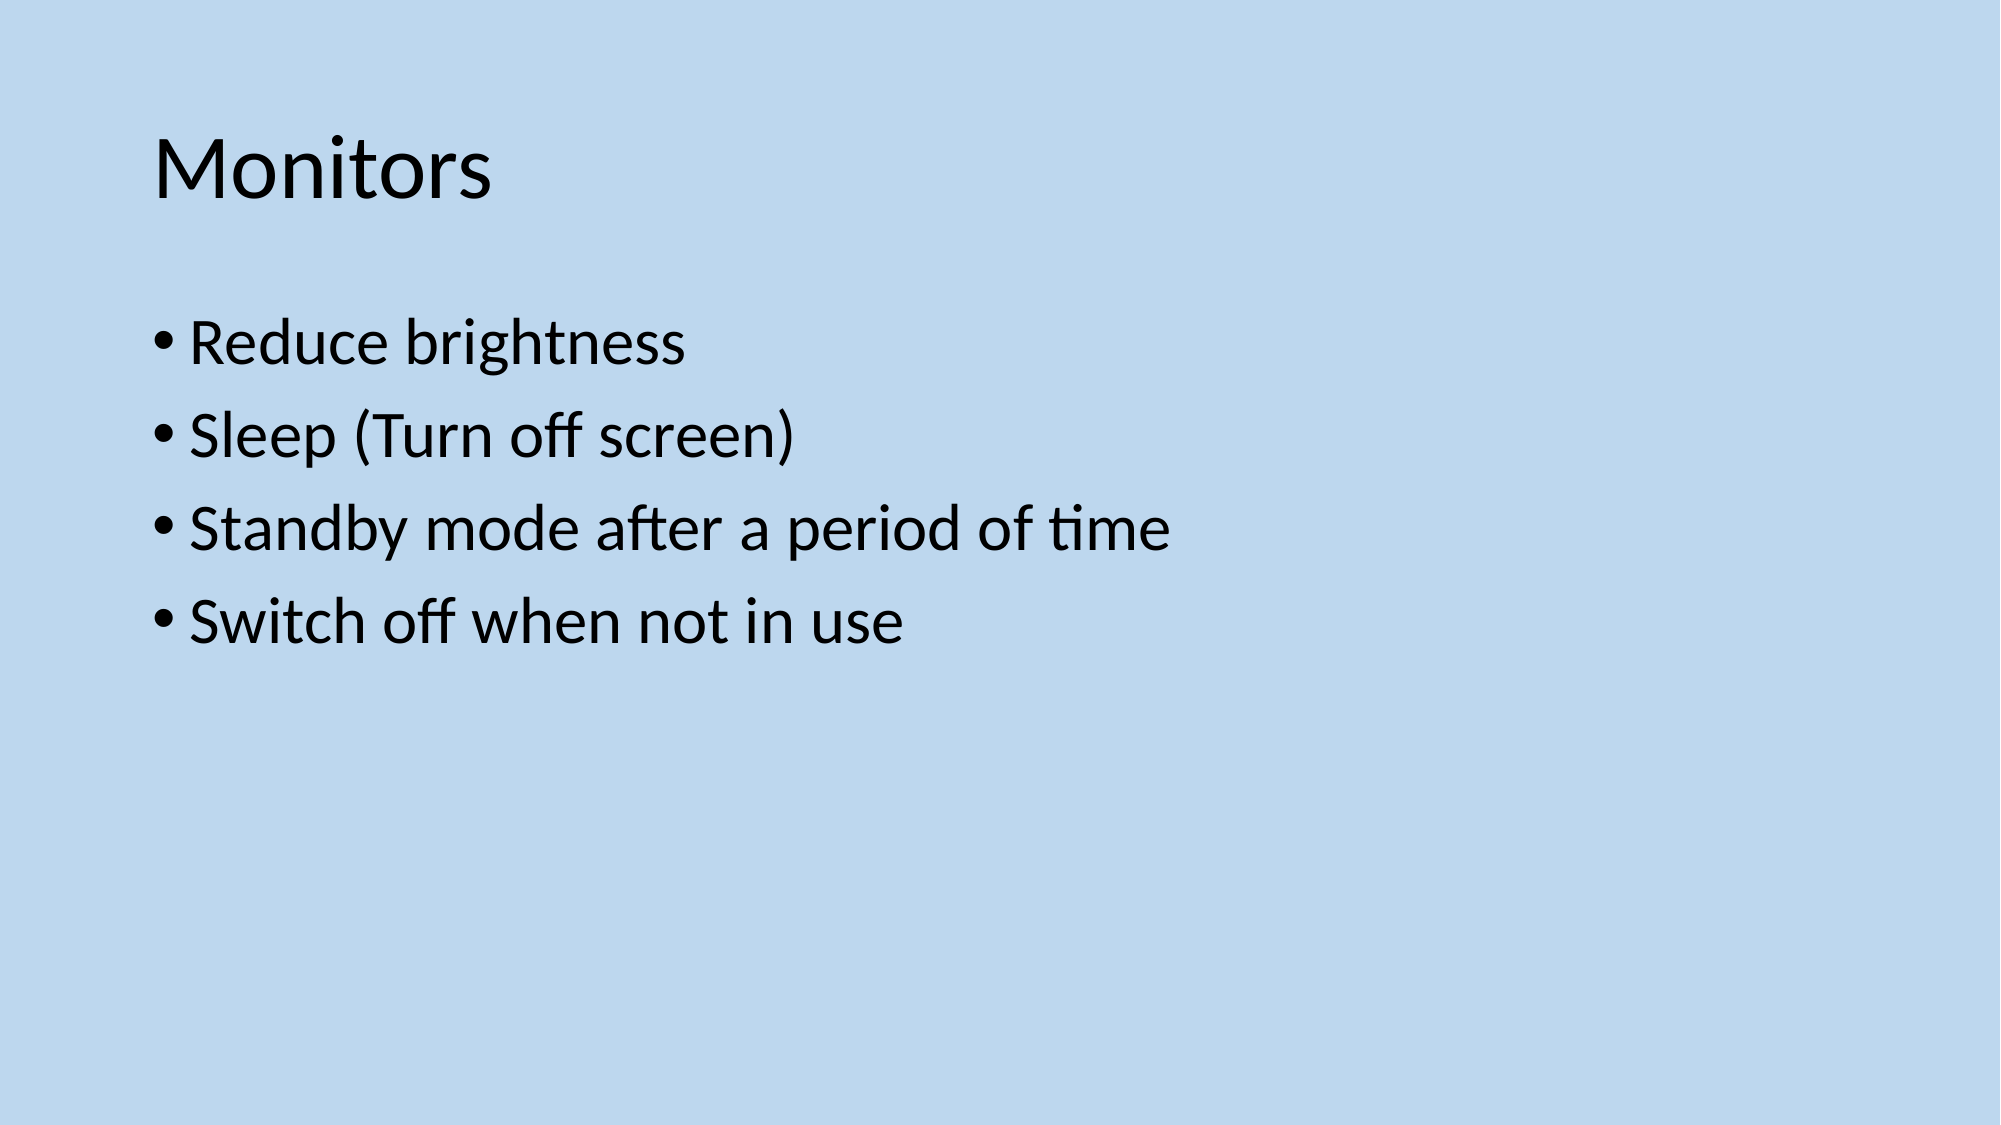

# Monitors
Reduce brightness
Sleep (Turn off screen)
Standby mode after a period of time
Switch off when not in use